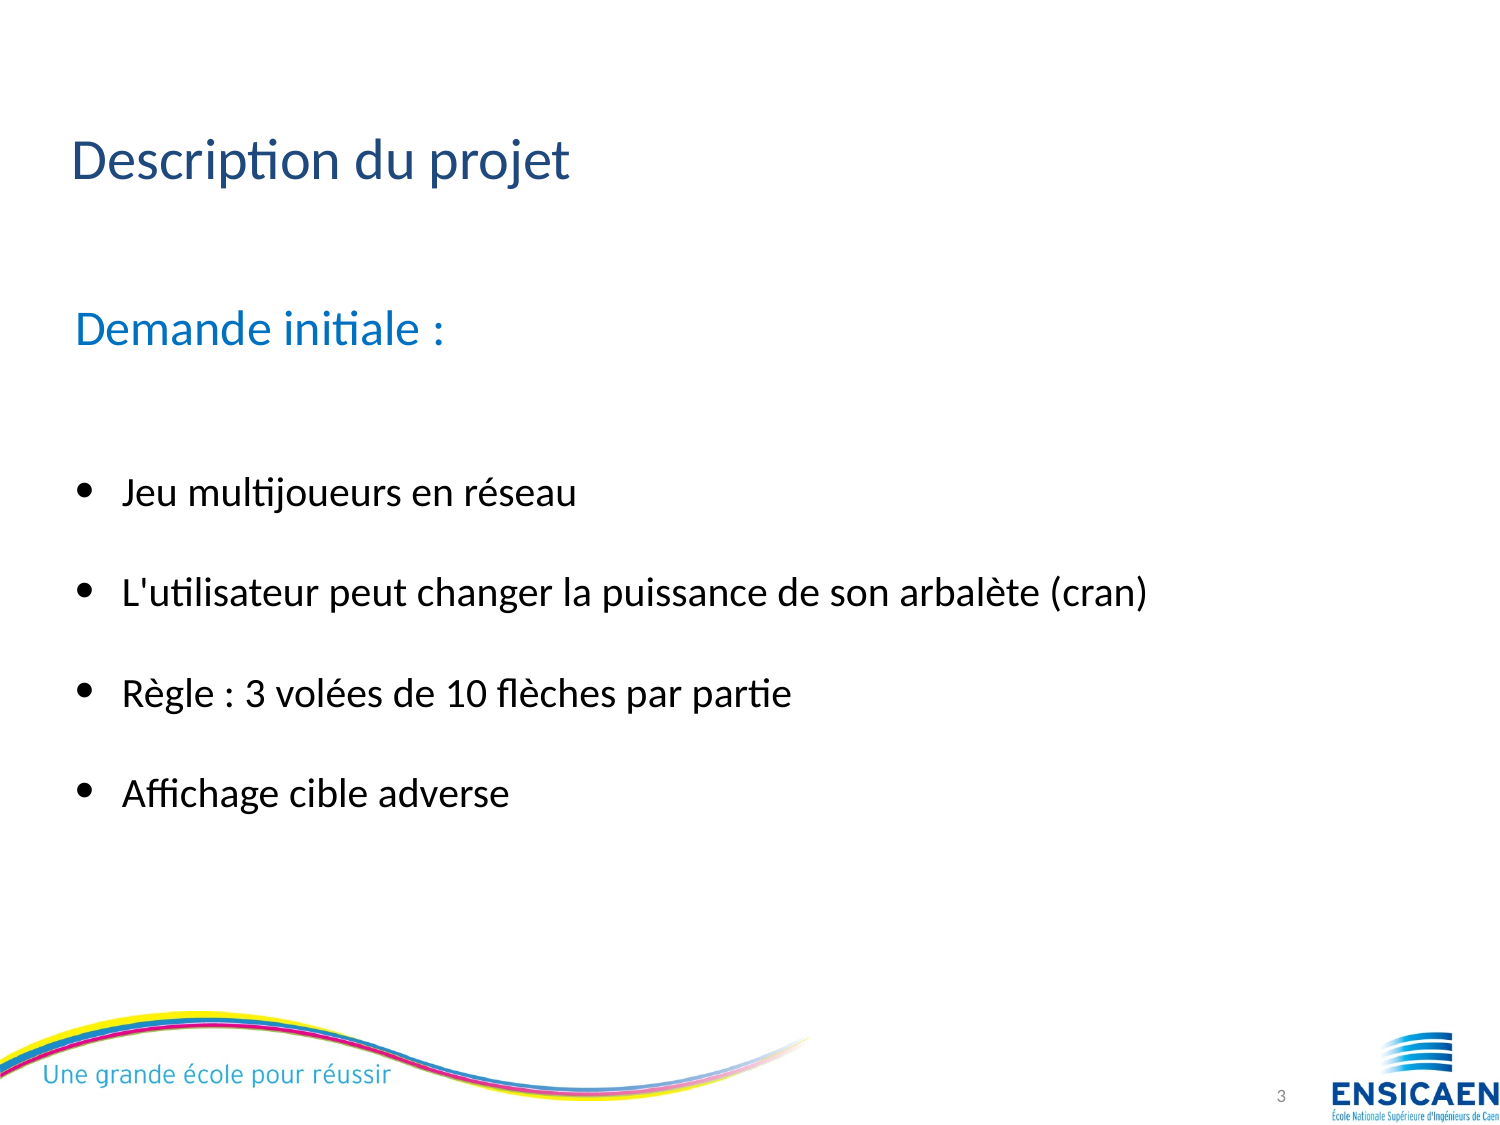

Description du projet
Demande initiale :

Jeu multijoueurs en réseau
L'utilisateur peut changer la puissance de son arbalète (cran)
Règle : 3 volées de 10 flèches par partie
Affichage cible adverse